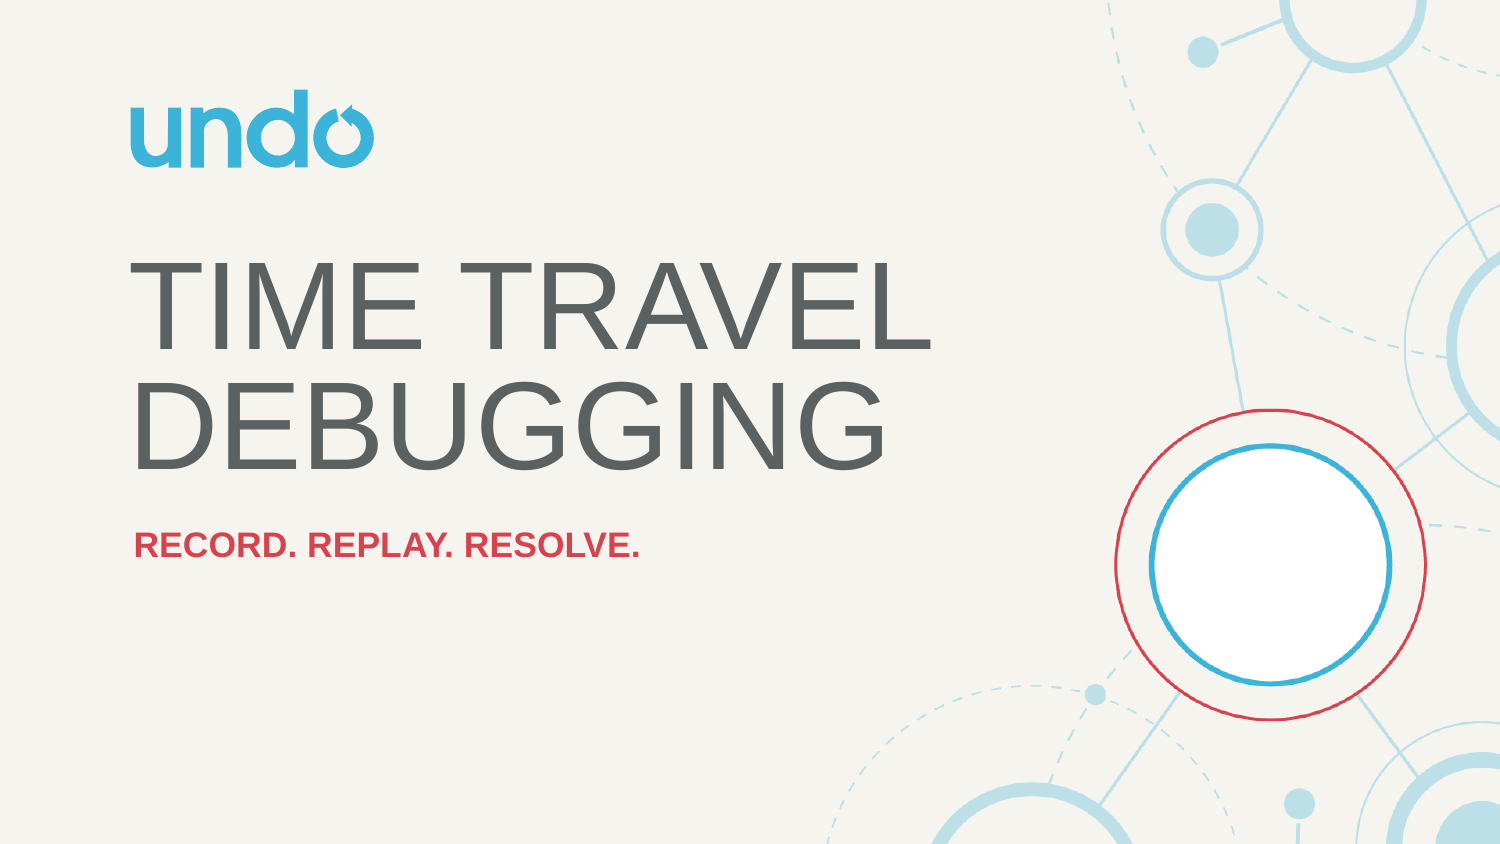

# TIME TRAVEL DEBUGGING
RECORD. REPLAY. RESOLVE.